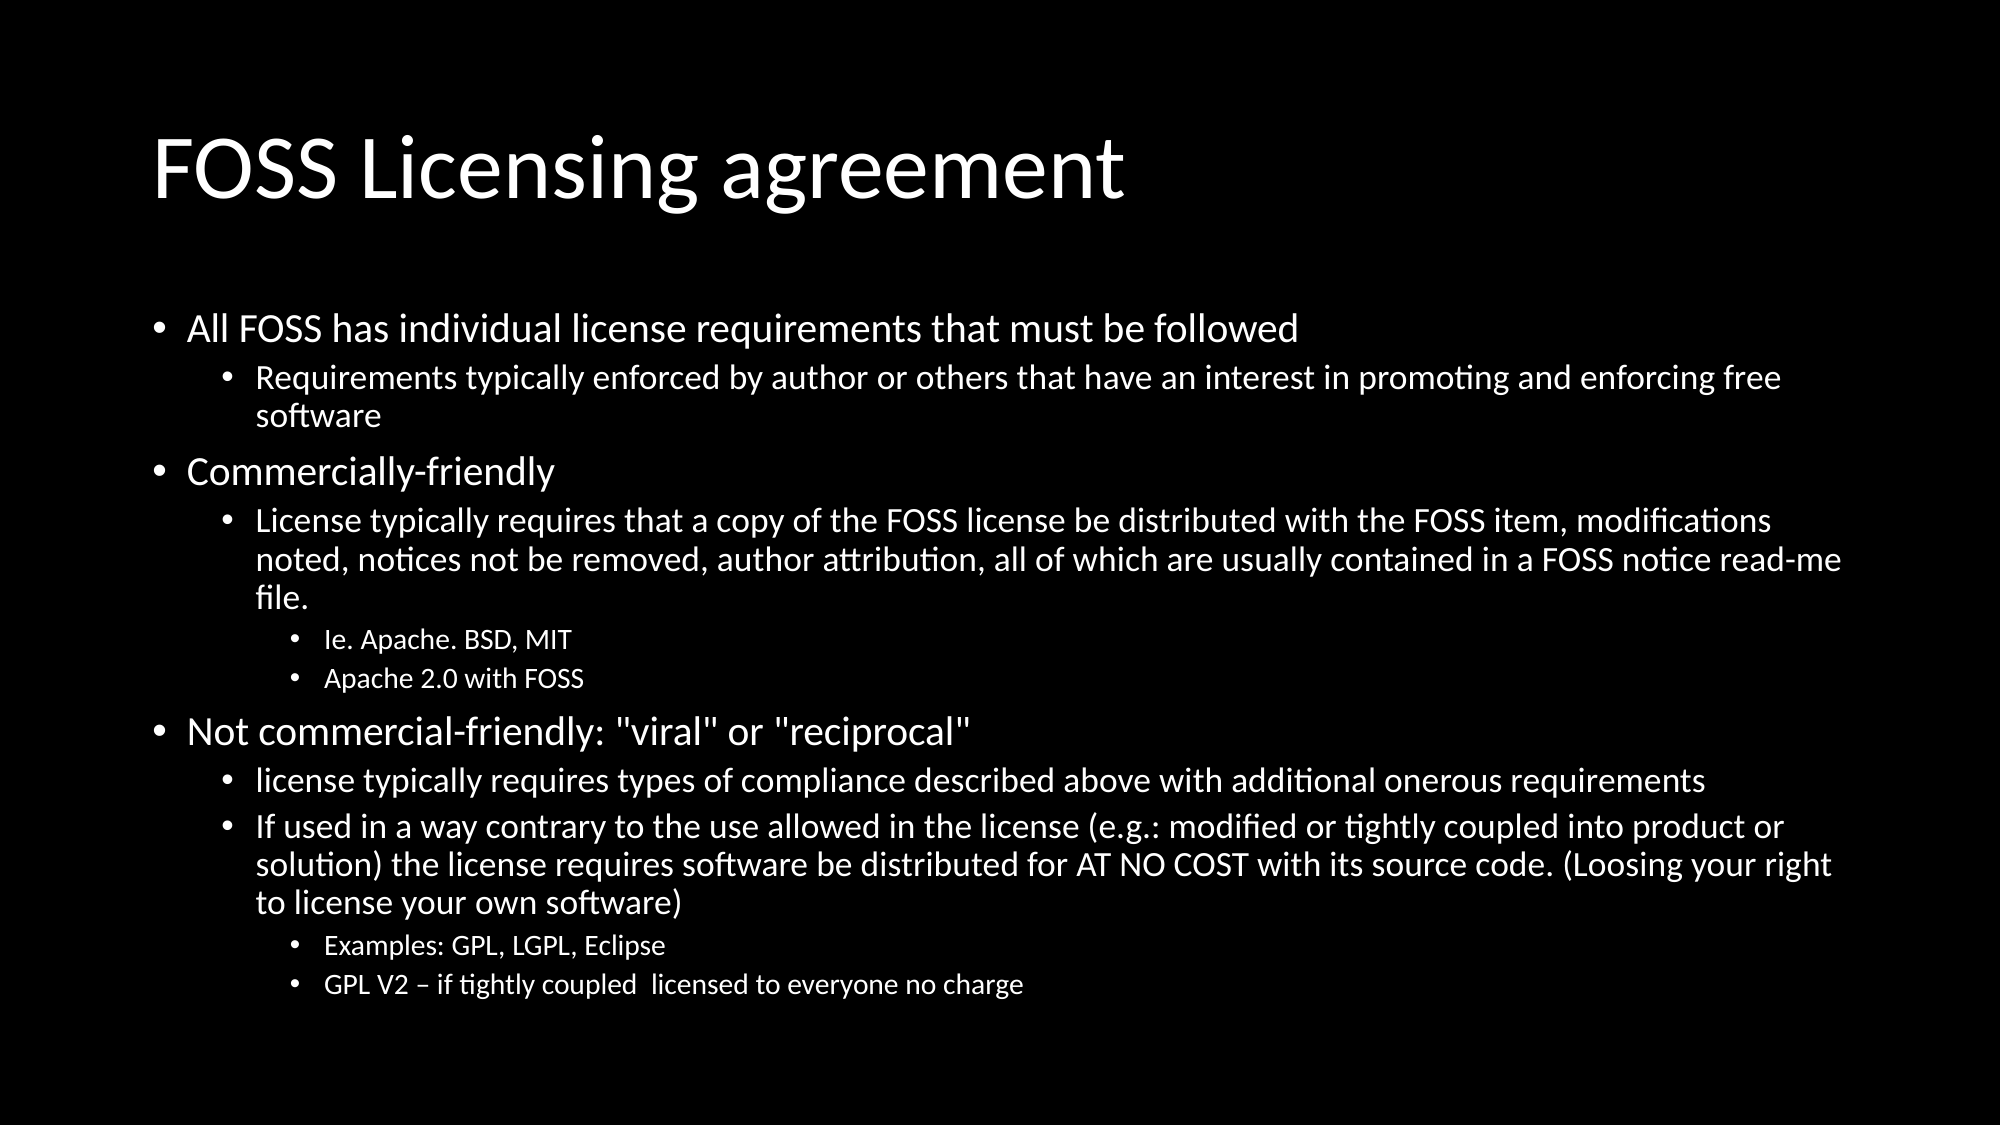

# FOSS Licensing agreement
All FOSS has individual license requirements that must be followed
Requirements typically enforced by author or others that have an interest in promoting and enforcing free software
Commercially-friendly
License typically requires that a copy of the FOSS license be distributed with the FOSS item, modifications noted, notices not be removed, author attribution, all of which are usually contained in a FOSS notice read-me file.
Ie. Apache. BSD, MIT
Apache 2.0 with FOSS
Not commercial-friendly: "viral" or "reciprocal"
license typically requires types of compliance described above with additional onerous requirements
If used in a way contrary to the use allowed in the license (e.g.: modified or tightly coupled into product or solution) the license requires software be distributed for AT NO COST with its source code. (Loosing your right to license your own software)
Examples: GPL, LGPL, Eclipse
GPL V2 – if tightly coupled  licensed to everyone no charge